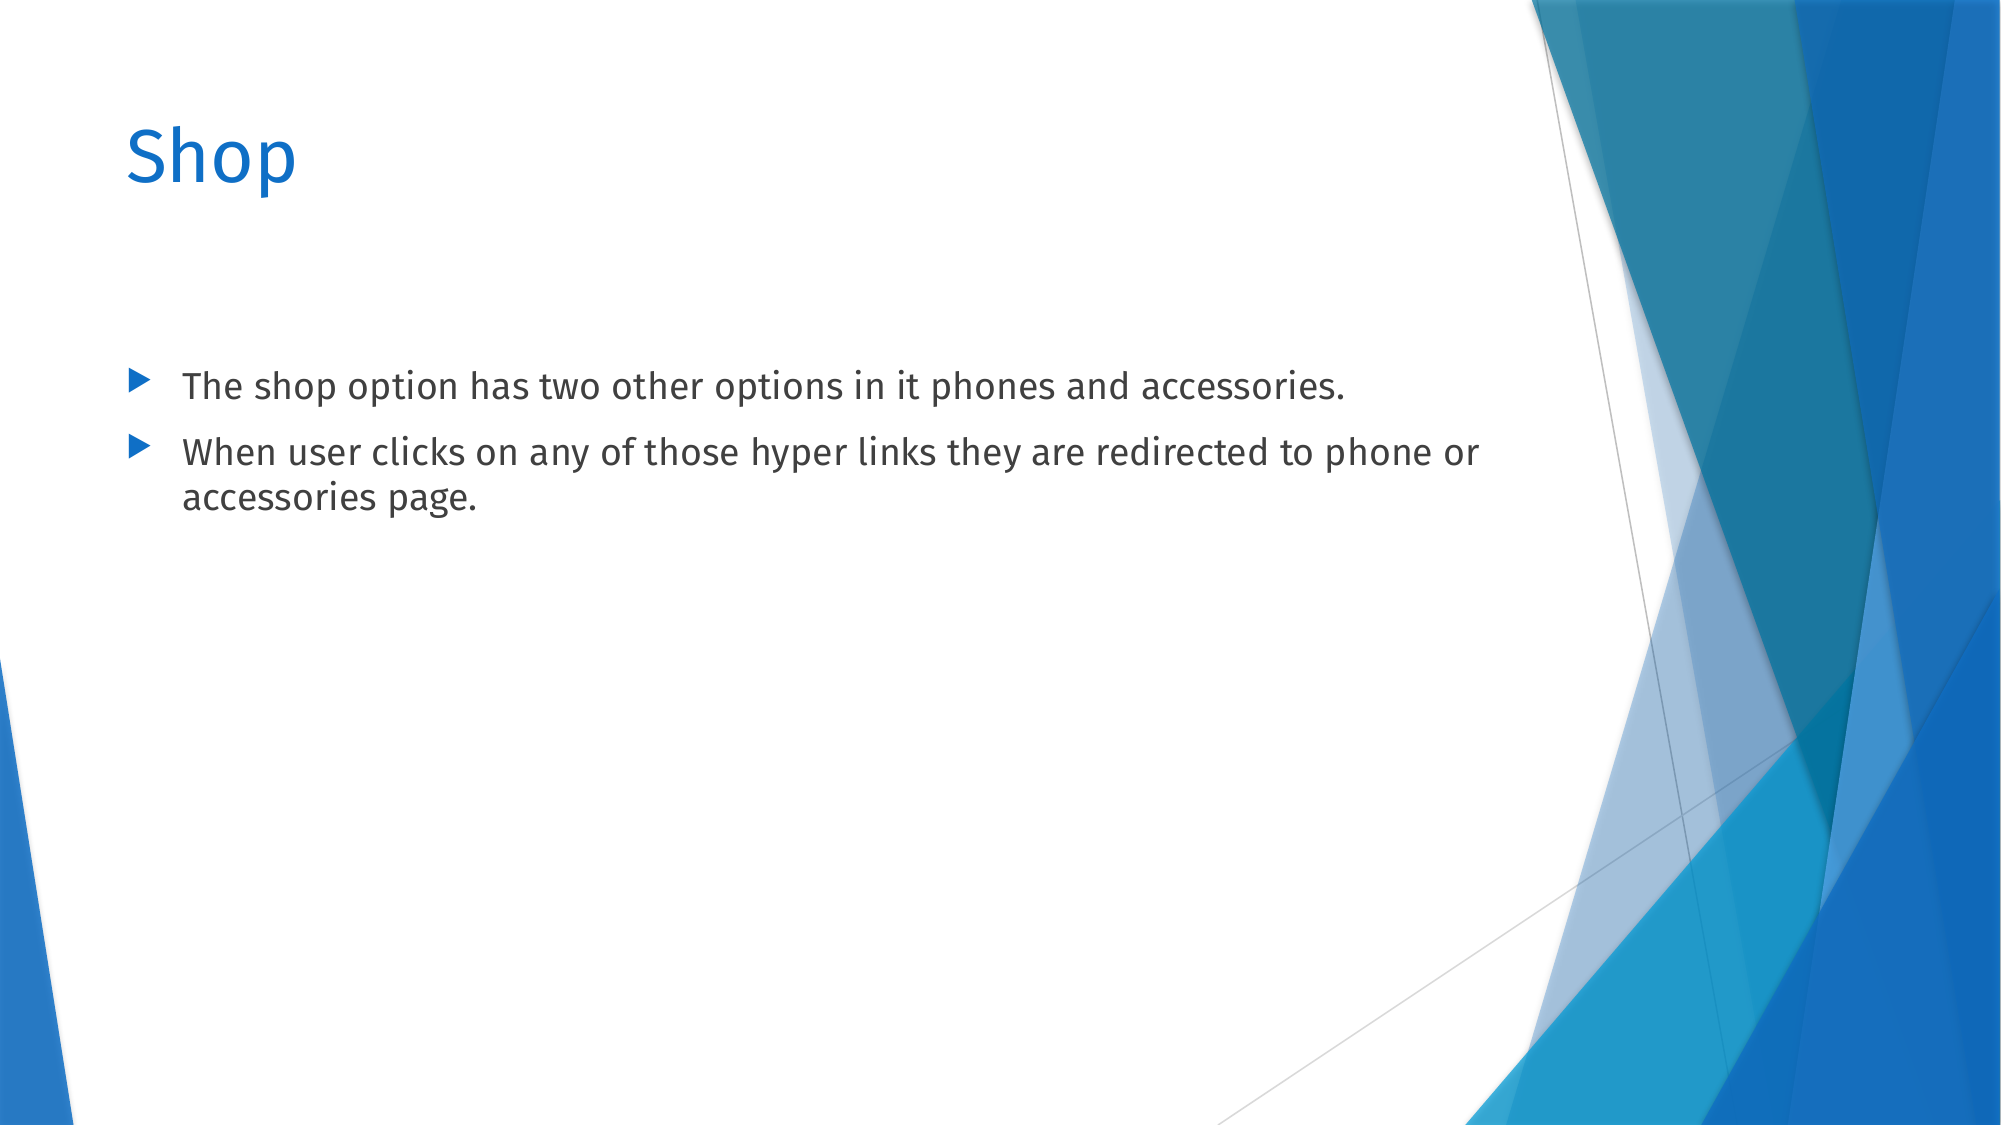

# Shop
The shop option has two other options in it phones and accessories.
When user clicks on any of those hyper links they are redirected to phone or accessories page.